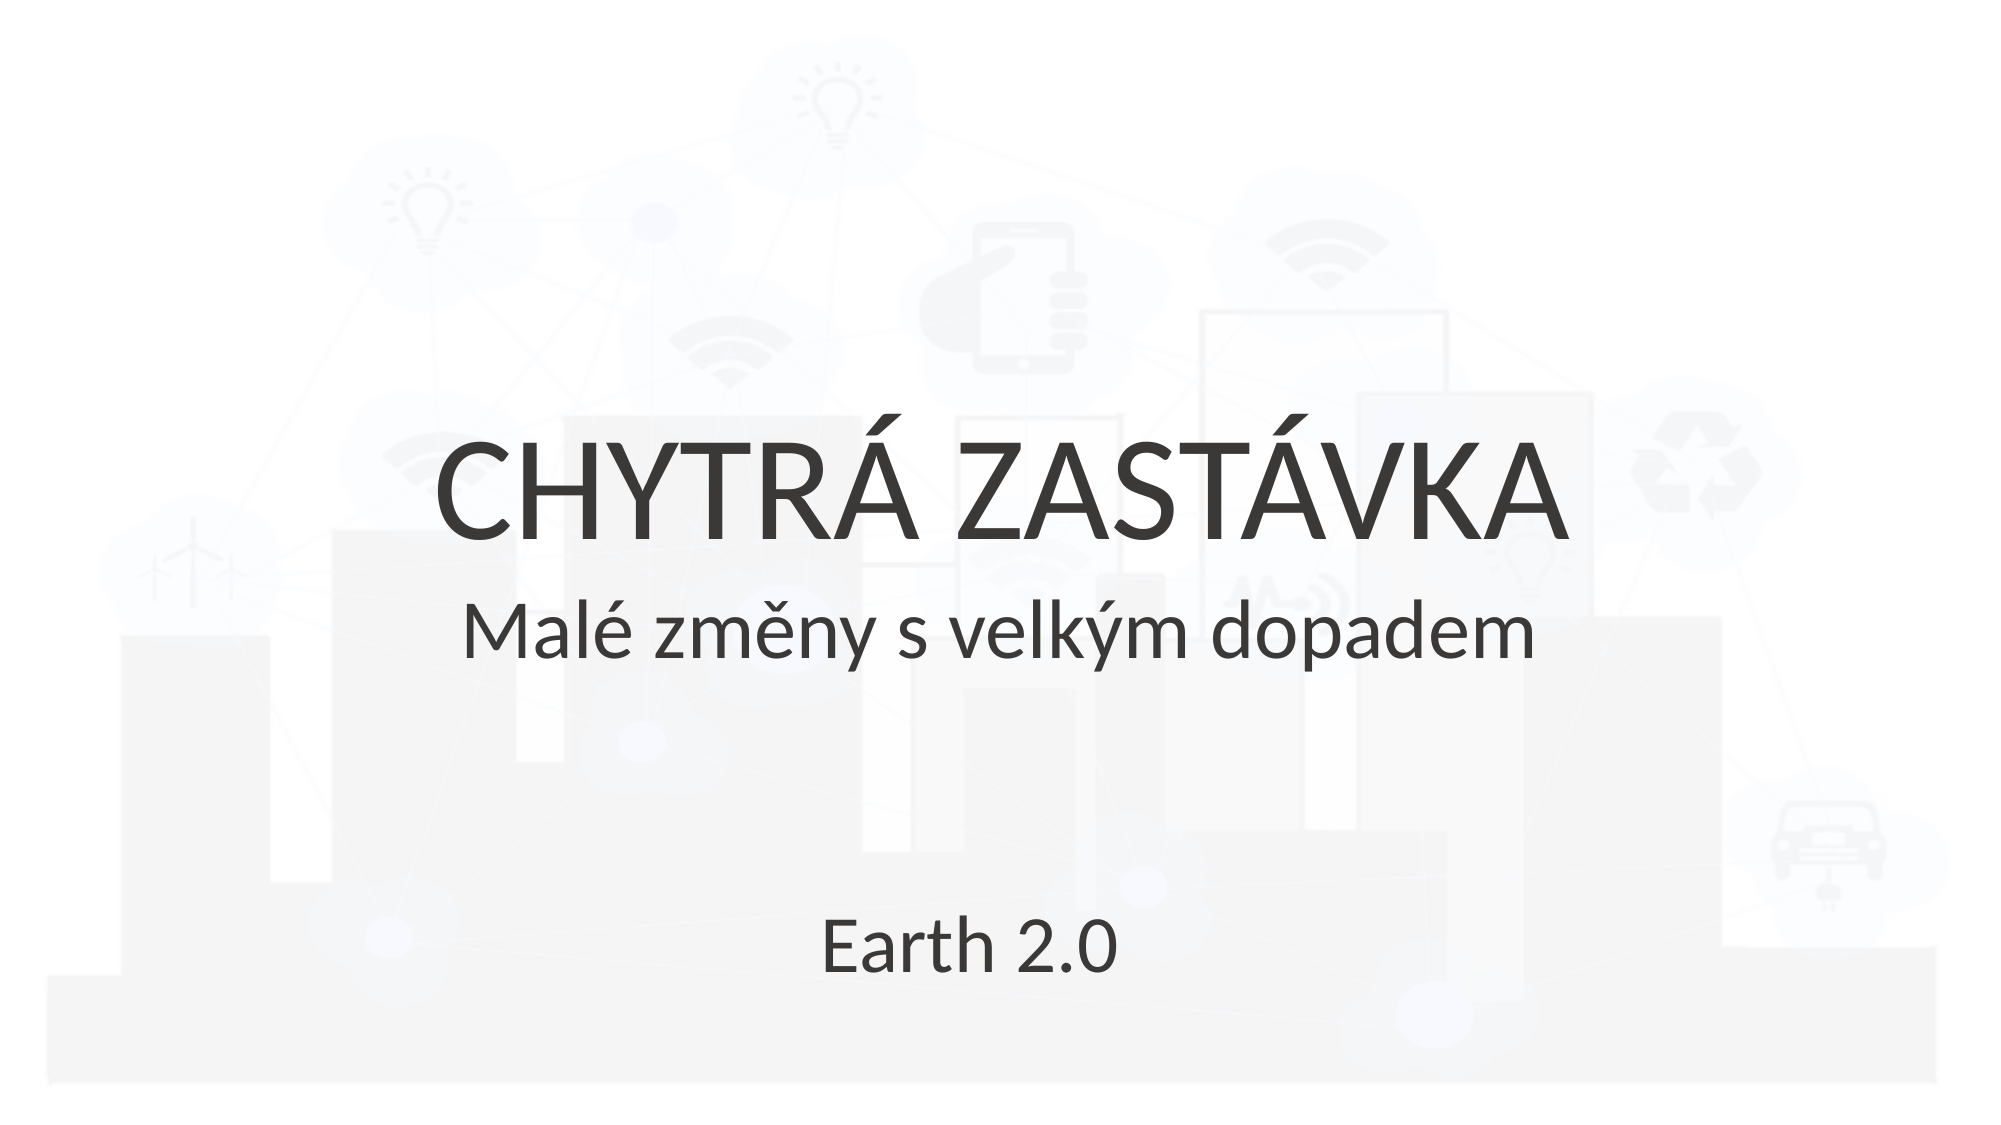

# CHYTRÁ ZASTÁVKA
Malé změny s velkým dopadem

Earth 2.0